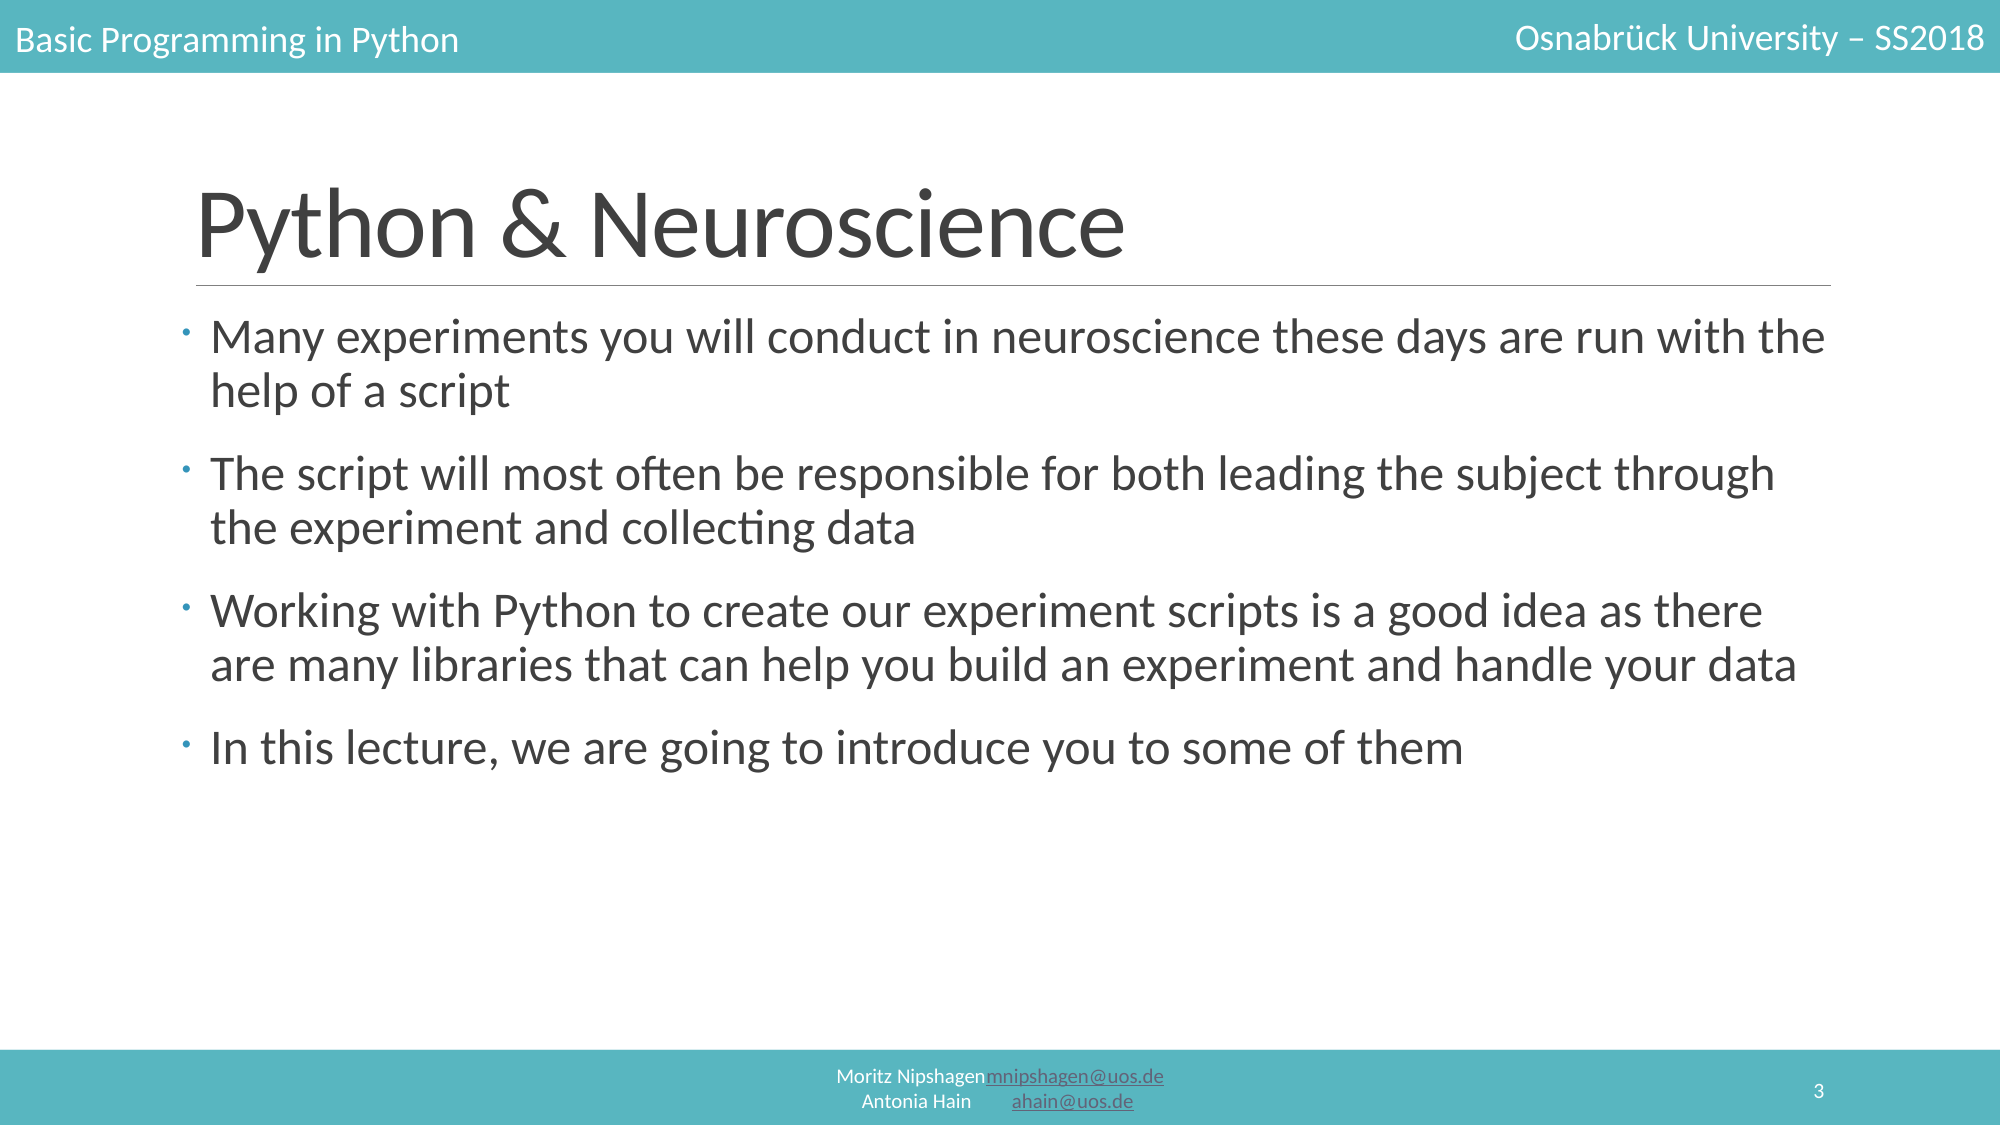

# Python & Neuroscience
Many experiments you will conduct in neuroscience these days are run with the help of a script
The script will most often be responsible for both leading the subject through the experiment and collecting data
Working with Python to create our experiment scripts is a good idea as there are many libraries that can help you build an experiment and handle your data
In this lecture, we are going to introduce you to some of them
3